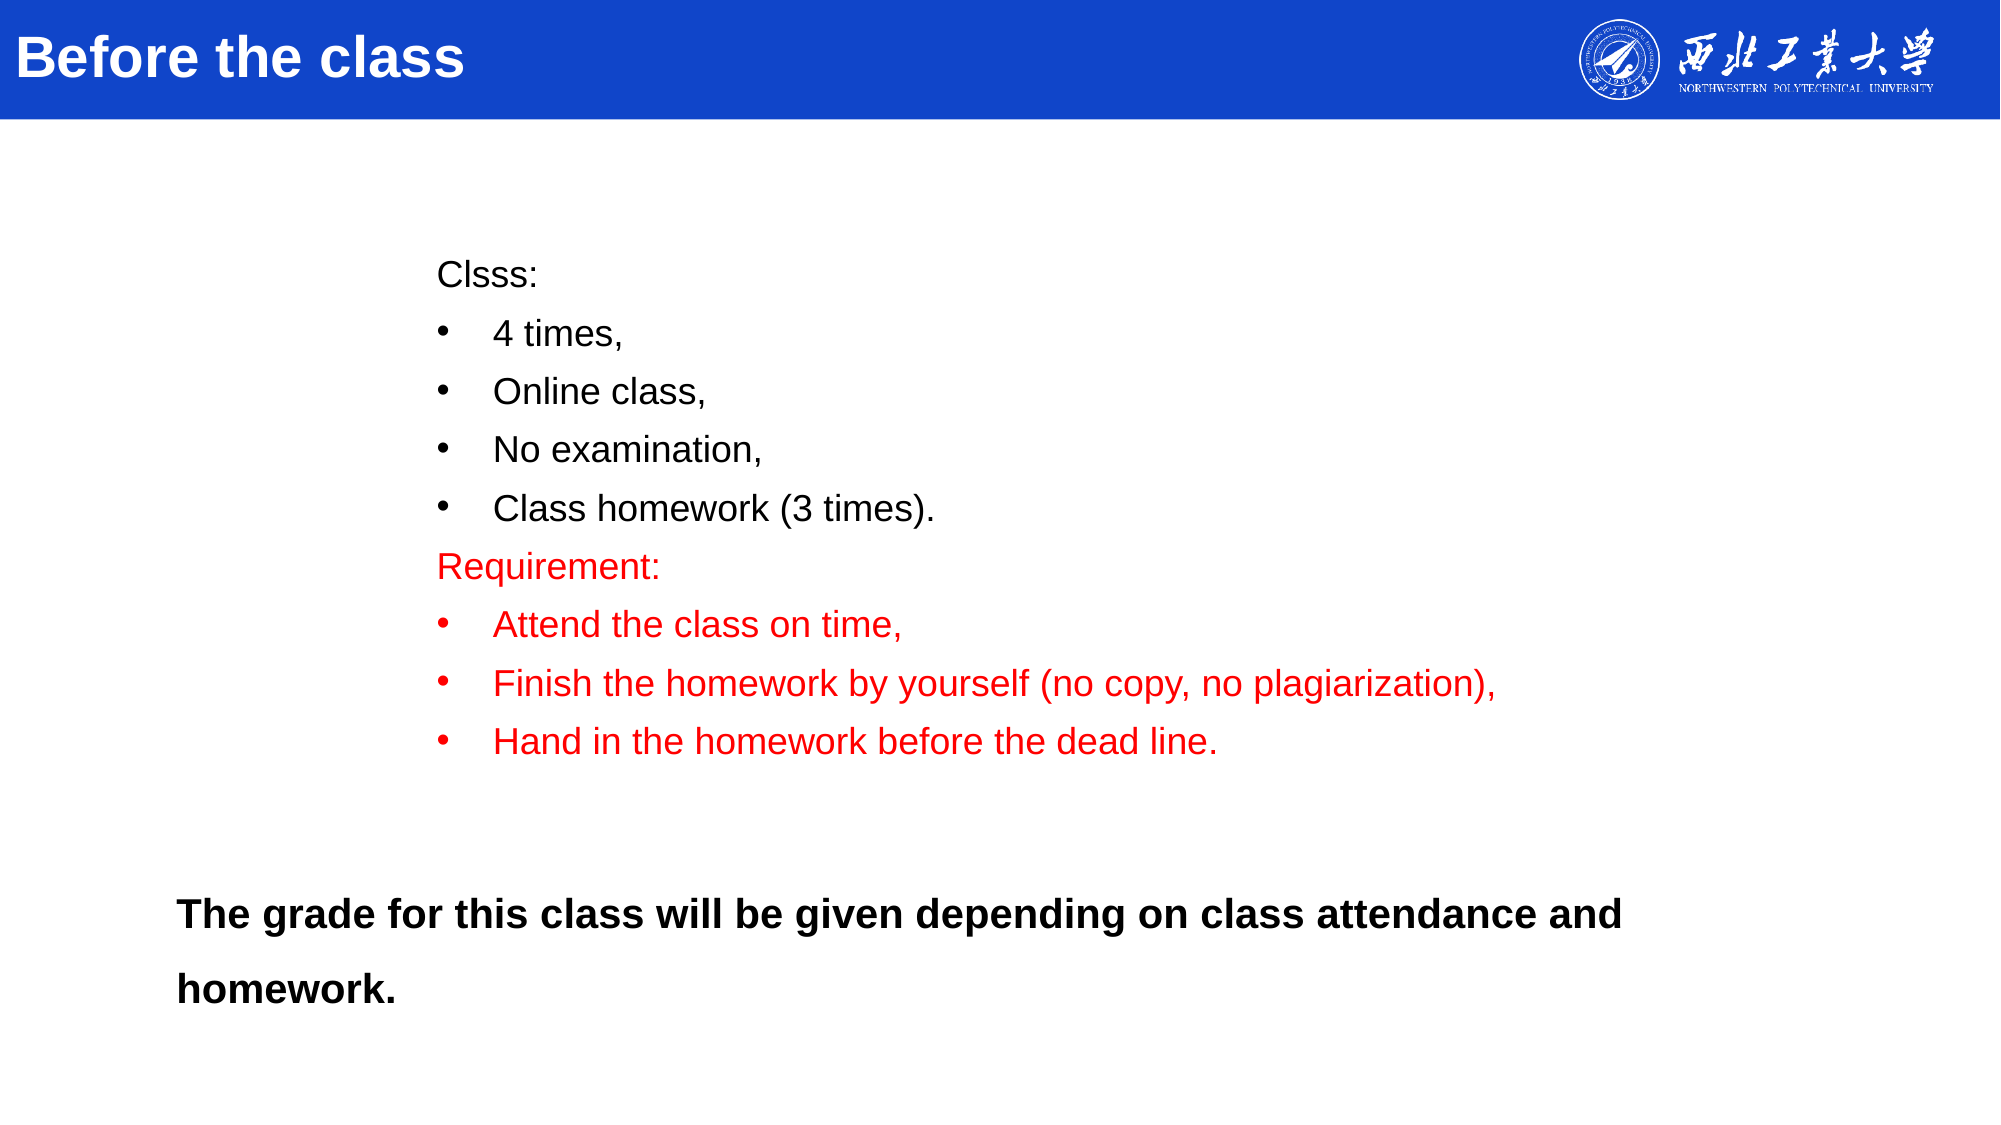

# Before the class
Clsss:
4 times,
Online class,
No examination,
Class homework (3 times).
Requirement:
Attend the class on time,
Finish the homework by yourself (no copy, no plagiarization),
Hand in the homework before the dead line.
The grade for this class will be given depending on class attendance and homework.